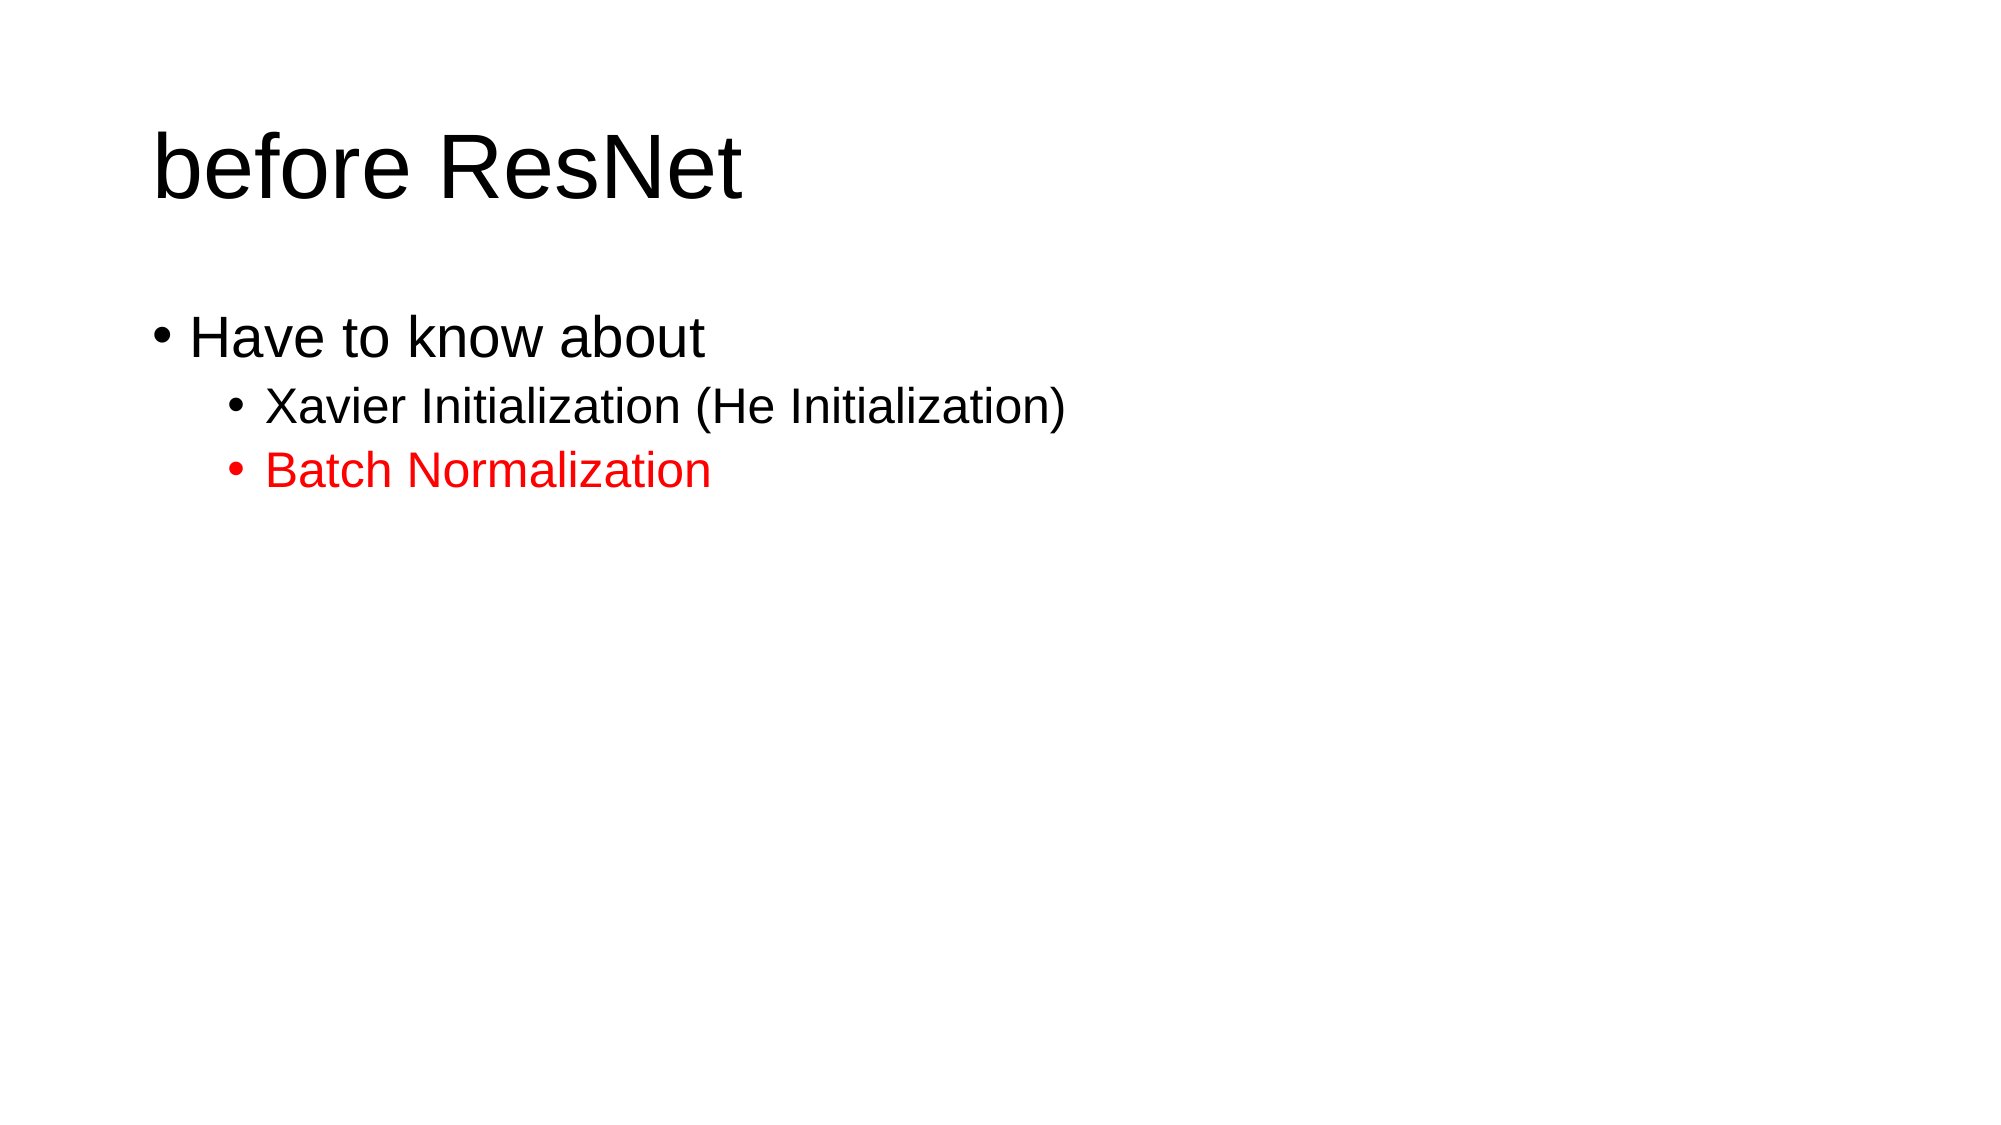

# before ResNet
Have to know about
Xavier Initialization (He Initialization)
Batch Normalization